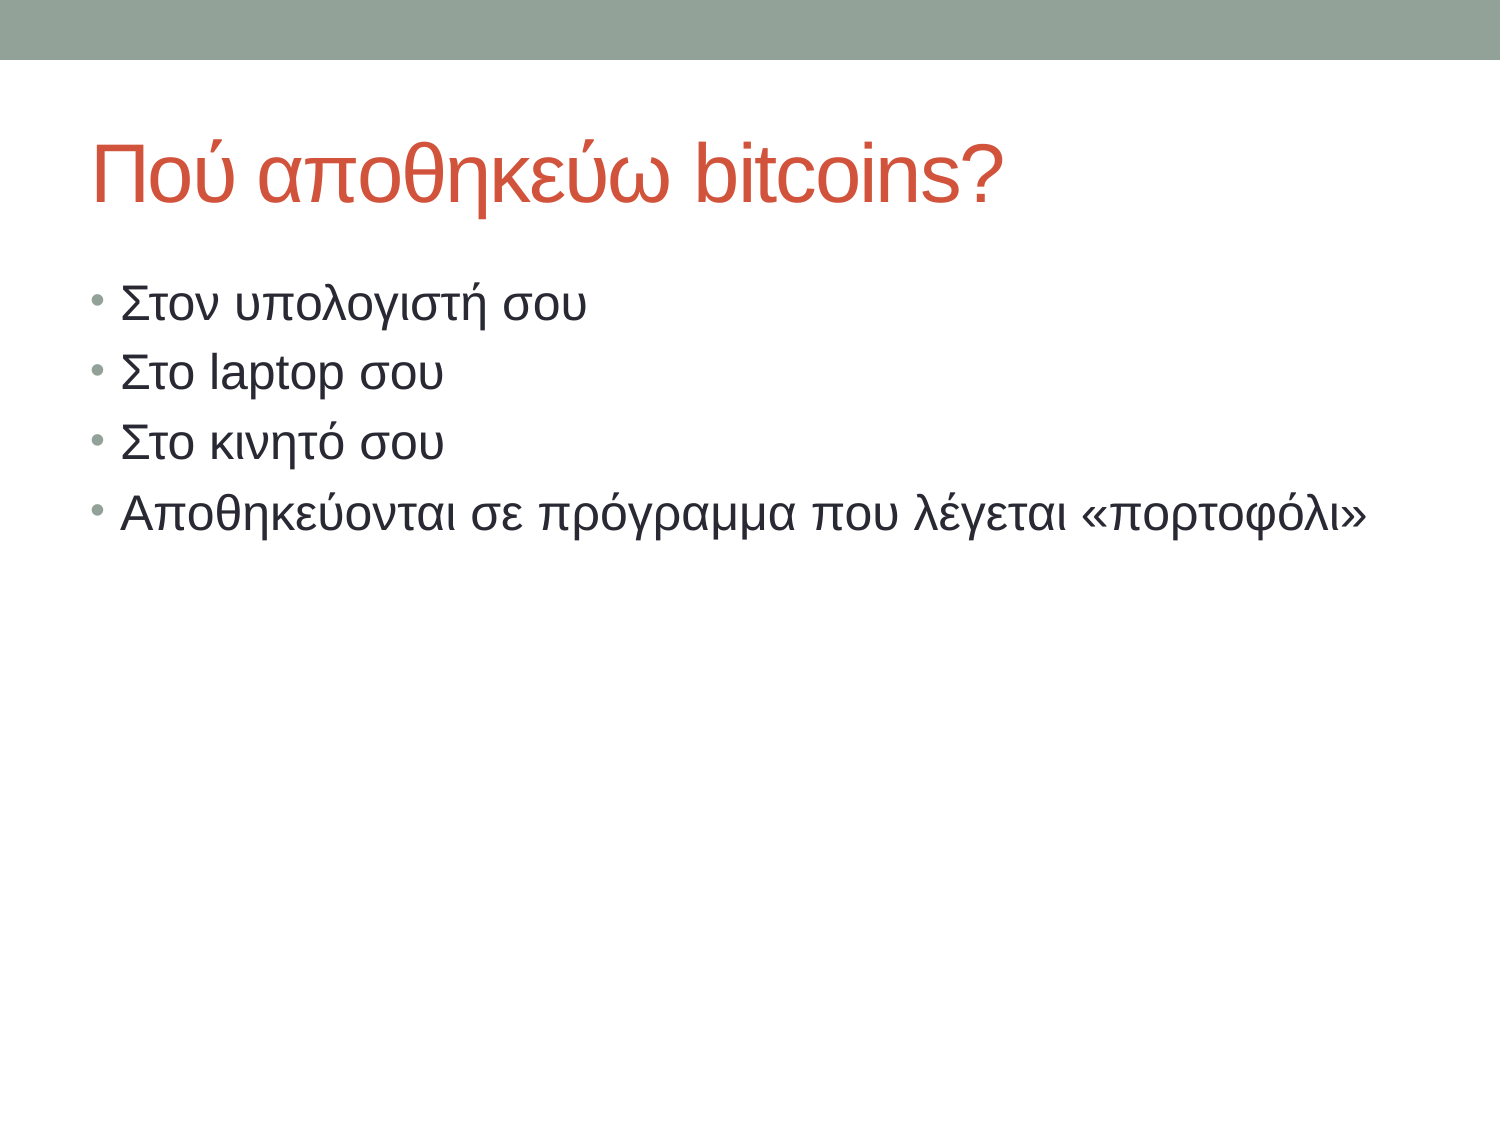

# Πού αποθηκεύω bitcoins?
Στον υπολογιστή σου
Στο laptop σου
Στο κινητό σου
Αποθηκεύονται σε πρόγραμμα που λέγεται «πορτοφόλι»